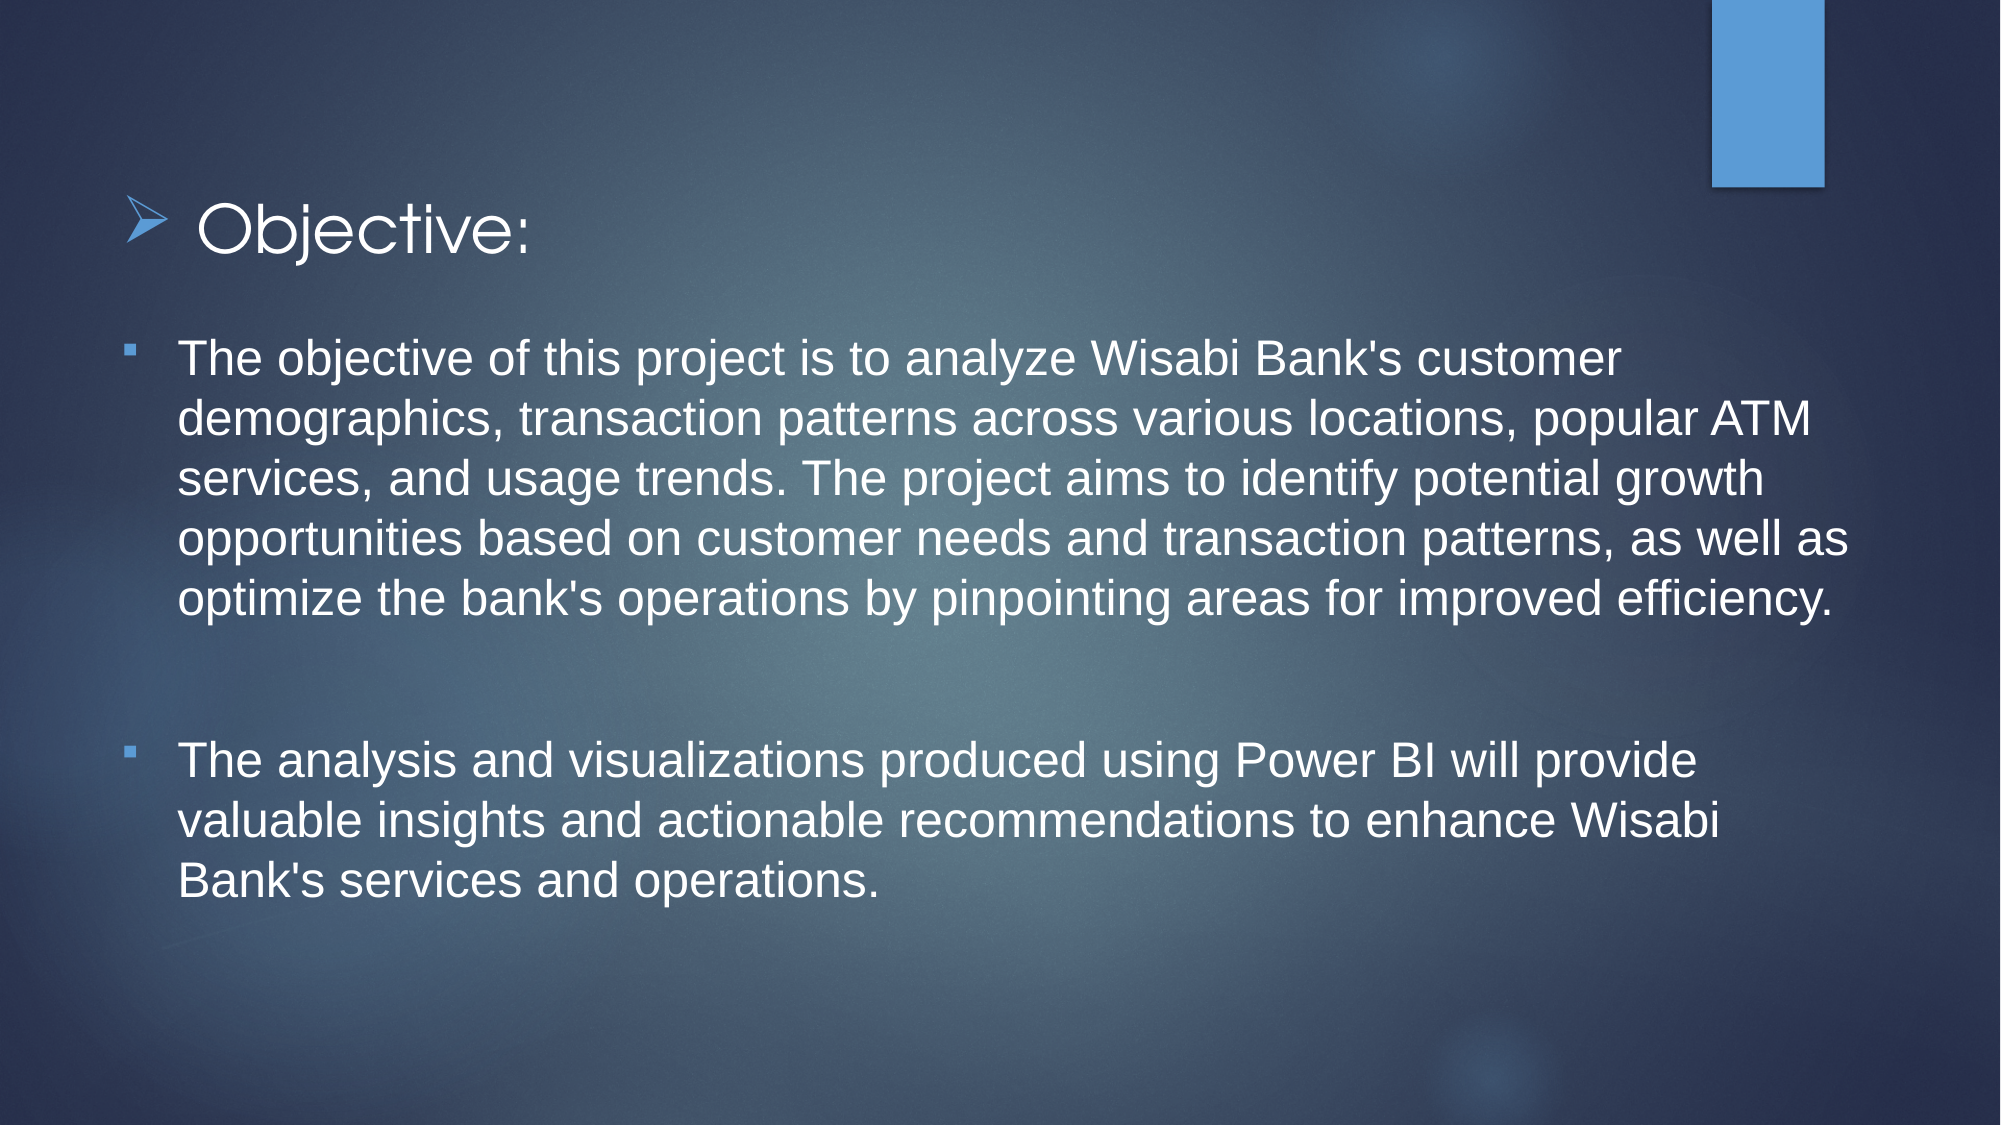

# Objective:
The objective of this project is to analyze Wisabi Bank's customer demographics, transaction patterns across various locations, popular ATM services, and usage trends. The project aims to identify potential growth opportunities based on customer needs and transaction patterns, as well as optimize the bank's operations by pinpointing areas for improved efficiency.

The analysis and visualizations produced using Power BI will provide valuable insights and actionable recommendations to enhance Wisabi Bank's services and operations.